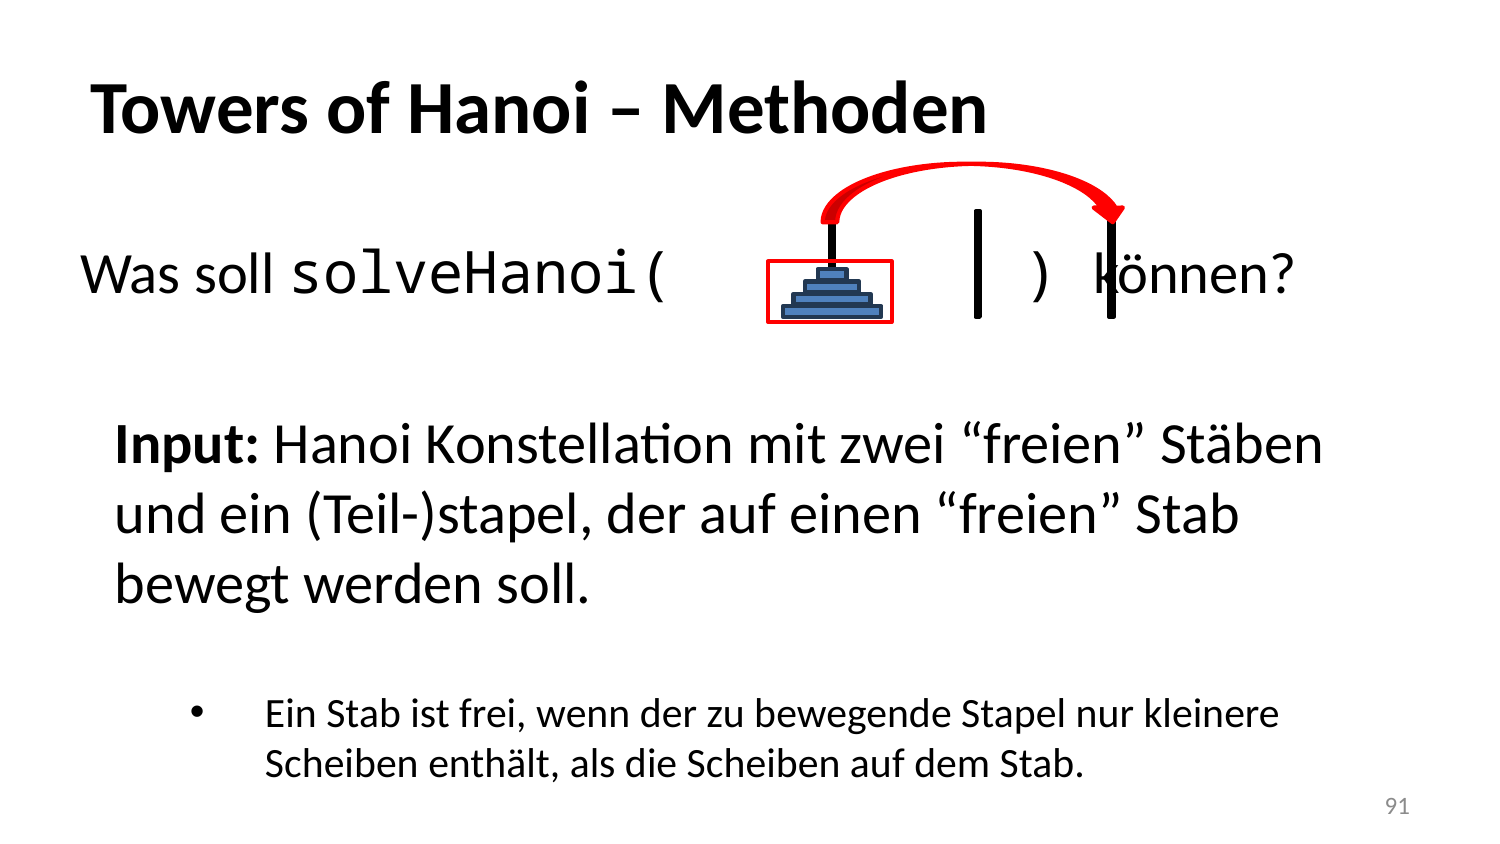

# Towers of Hanoi – Methoden

Was soll solveHanoi(          ) können?

Input: Hanoi Konstellation mit zwei “freien” Stäben und ein (Teil-)stapel, der auf einen “freien” Stab bewegt werden soll.

Ein Stab ist frei, wenn der zu bewegende Stapel nur kleinere Scheiben enthält, als die Scheiben auf dem Stab.

91